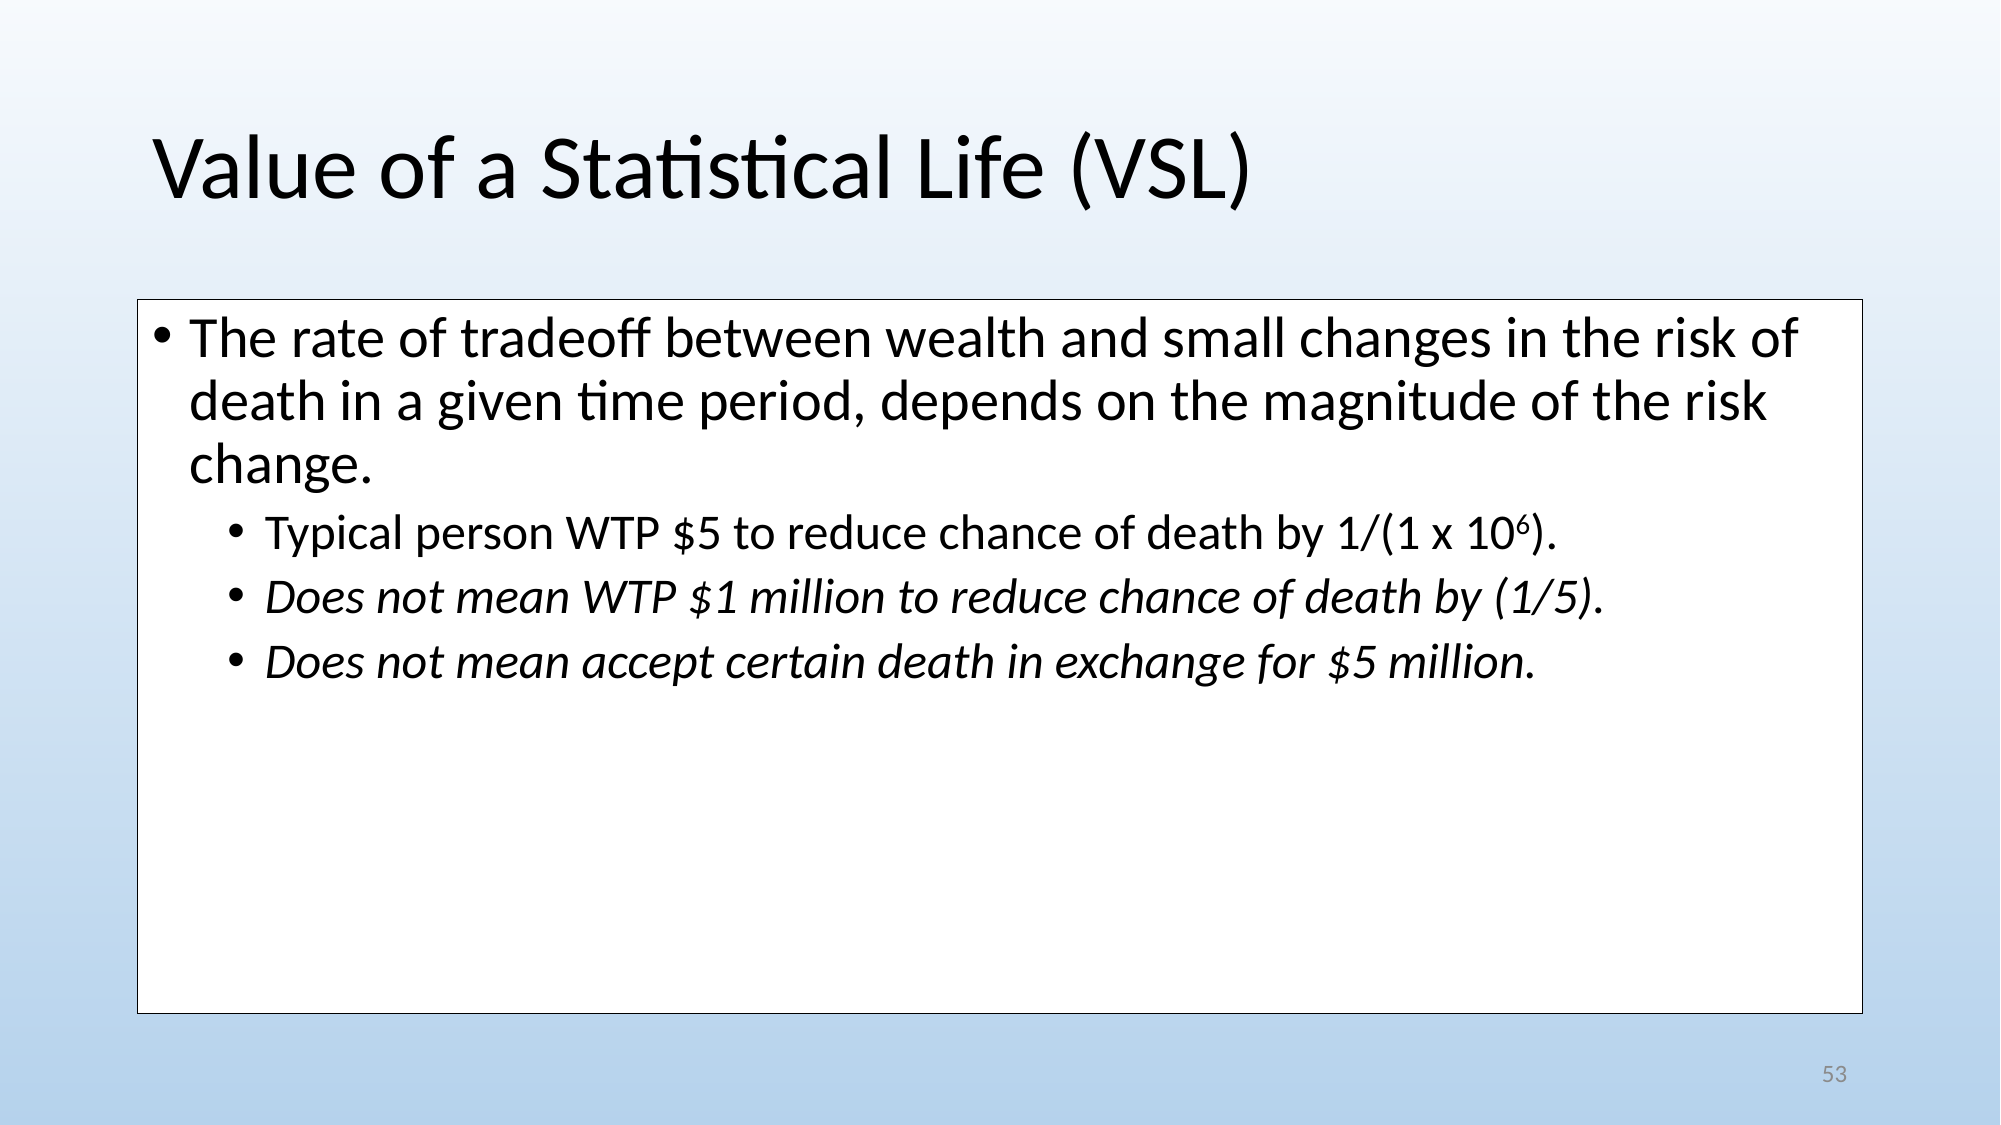

# Value of a Statistical Life (VSL)
The rate of tradeoff between wealth and small changes in the risk of death in a given time period, depends on the magnitude of the risk change.
Typical person WTP $5 to reduce chance of death by 1/(1 x 106).
Does not mean WTP $1 million to reduce chance of death by (1/5).
Does not mean accept certain death in exchange for $5 million.
53